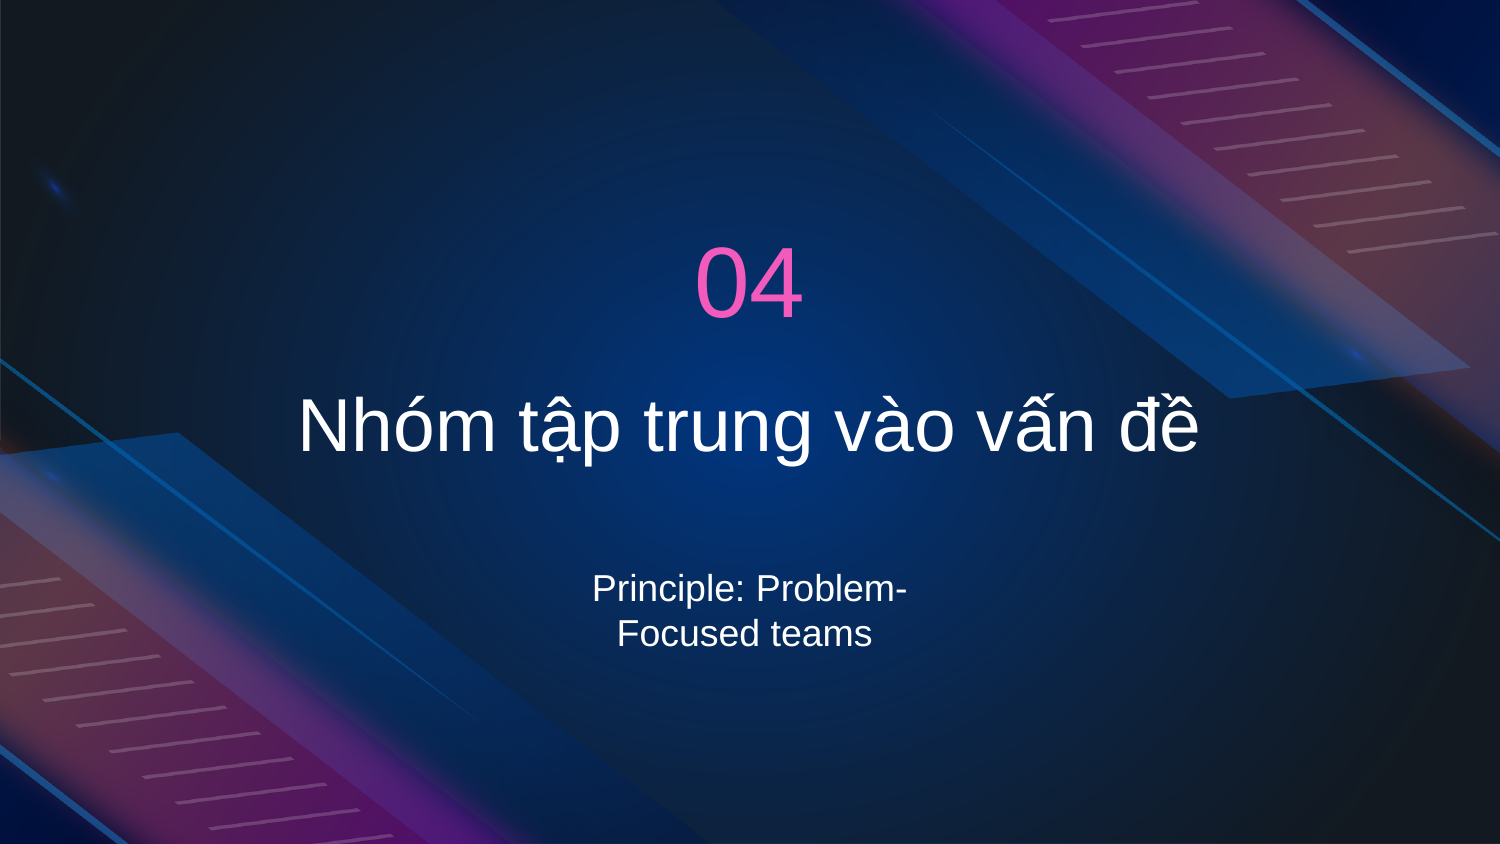

04
# Nhóm tập trung vào vấn đề
Principle: Problem-Focused teams